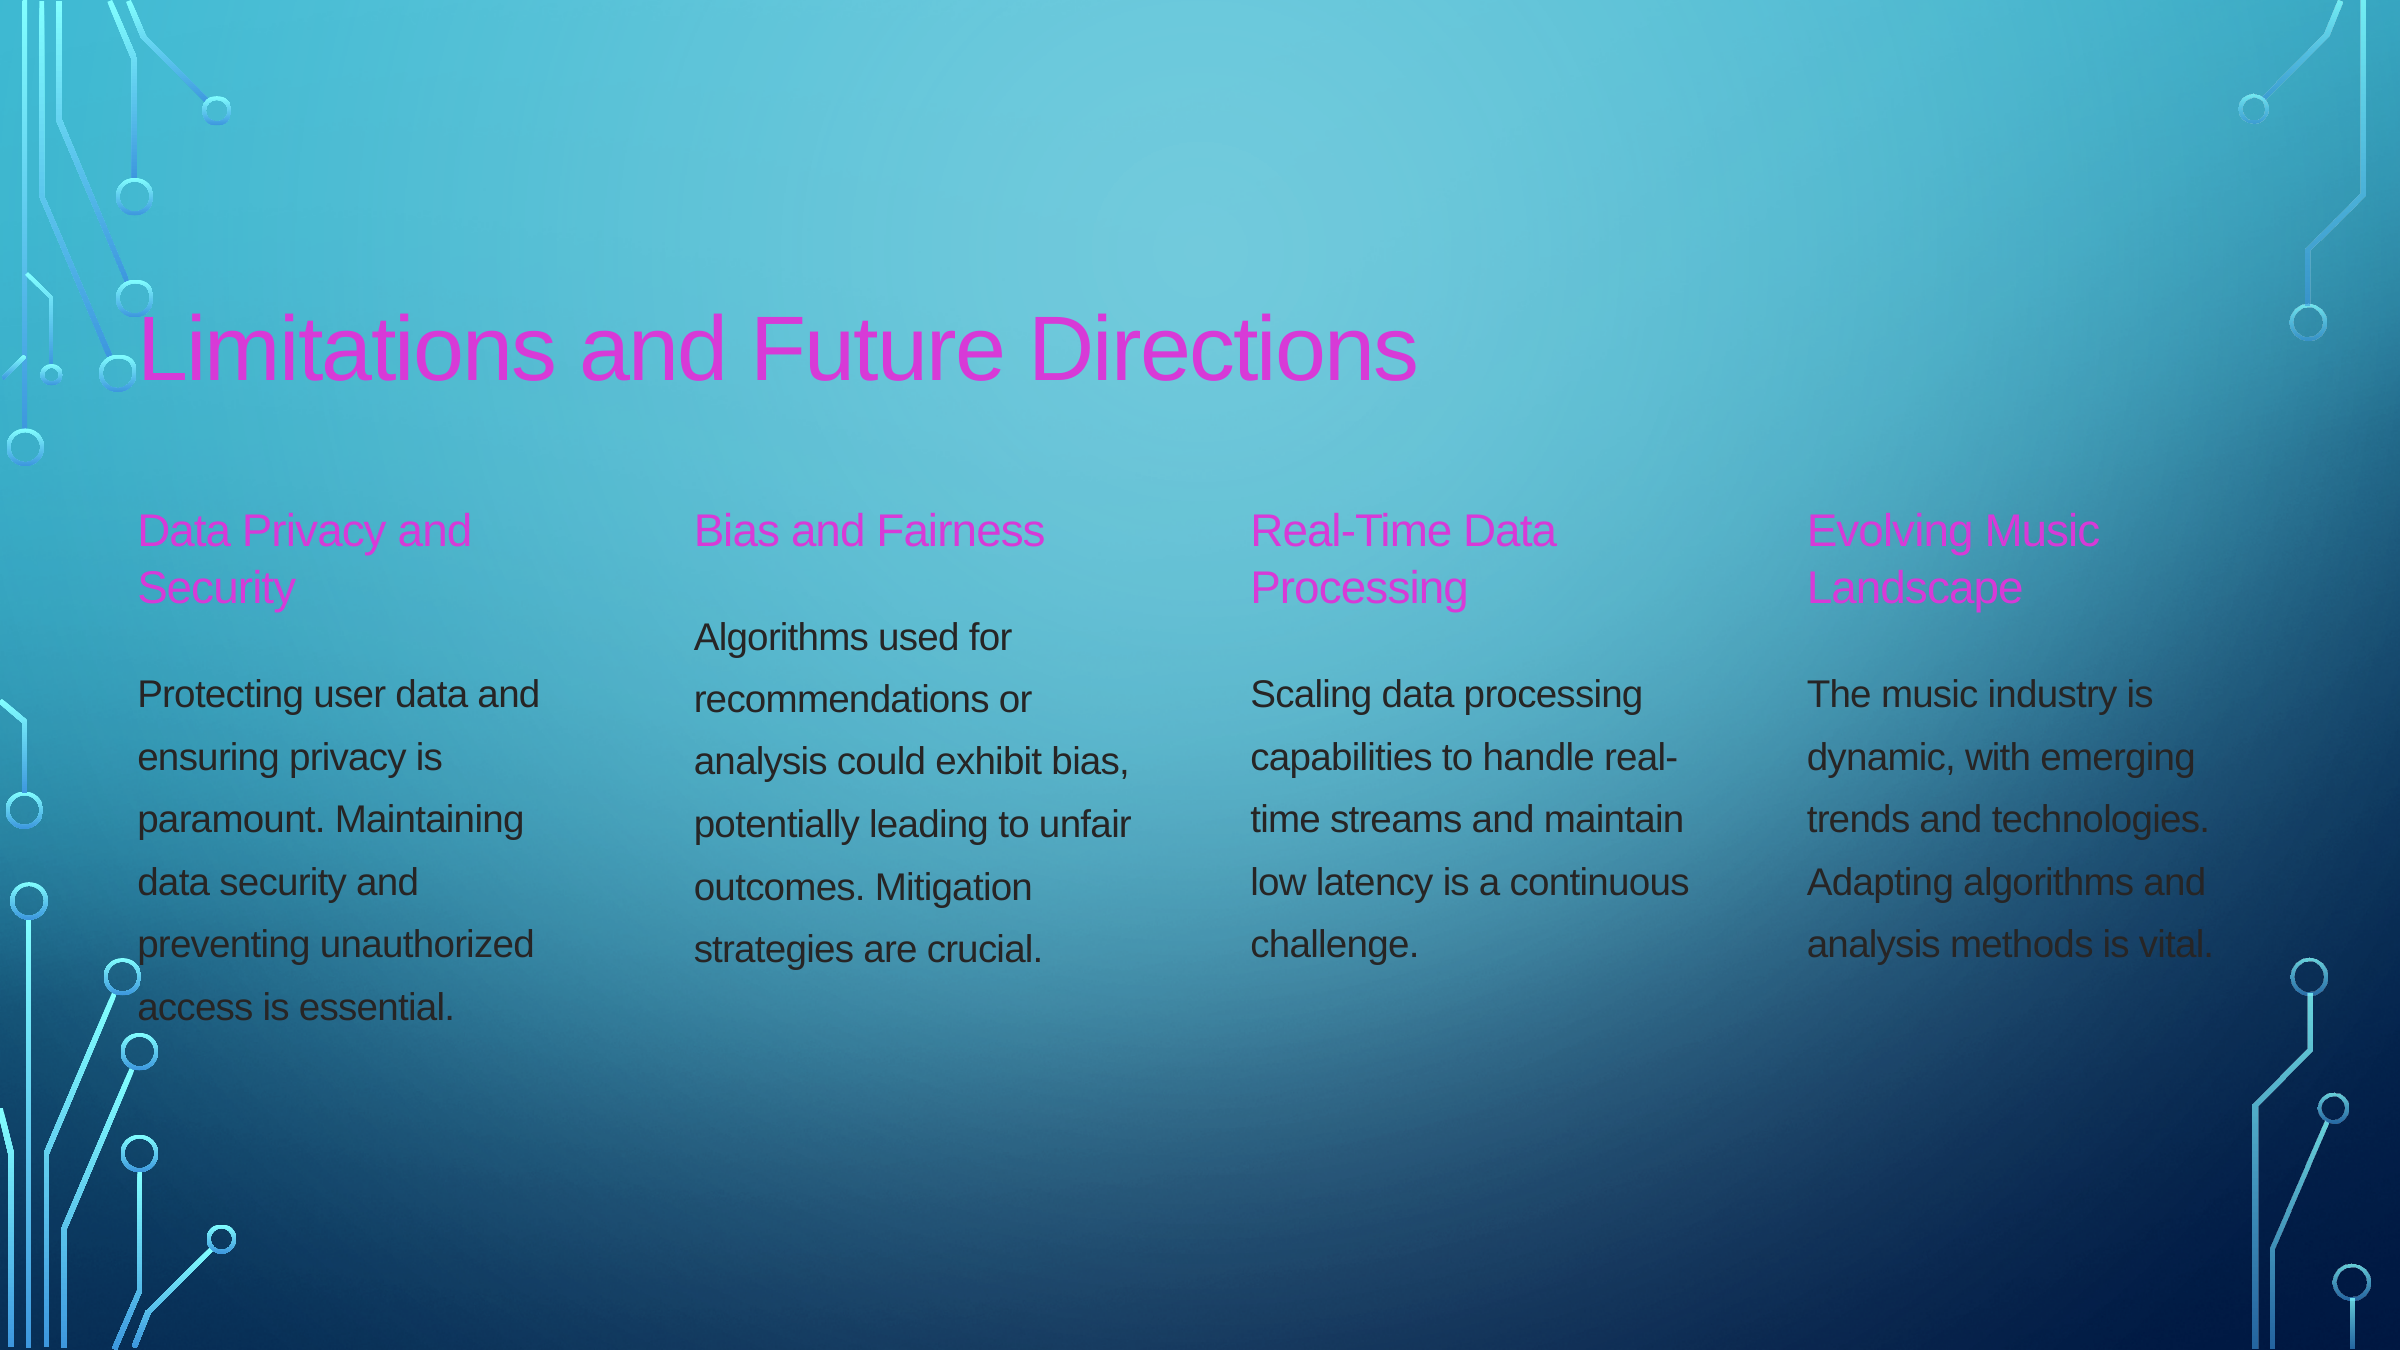

Limitations and Future Directions
Data Privacy and Security
Bias and Fairness
Real-Time Data Processing
Evolving Music Landscape
Algorithms used for recommendations or analysis could exhibit bias, potentially leading to unfair outcomes. Mitigation strategies are crucial.
Protecting user data and ensuring privacy is paramount. Maintaining data security and preventing unauthorized access is essential.
Scaling data processing capabilities to handle real-time streams and maintain low latency is a continuous challenge.
The music industry is dynamic, with emerging trends and technologies. Adapting algorithms and analysis methods is vital.